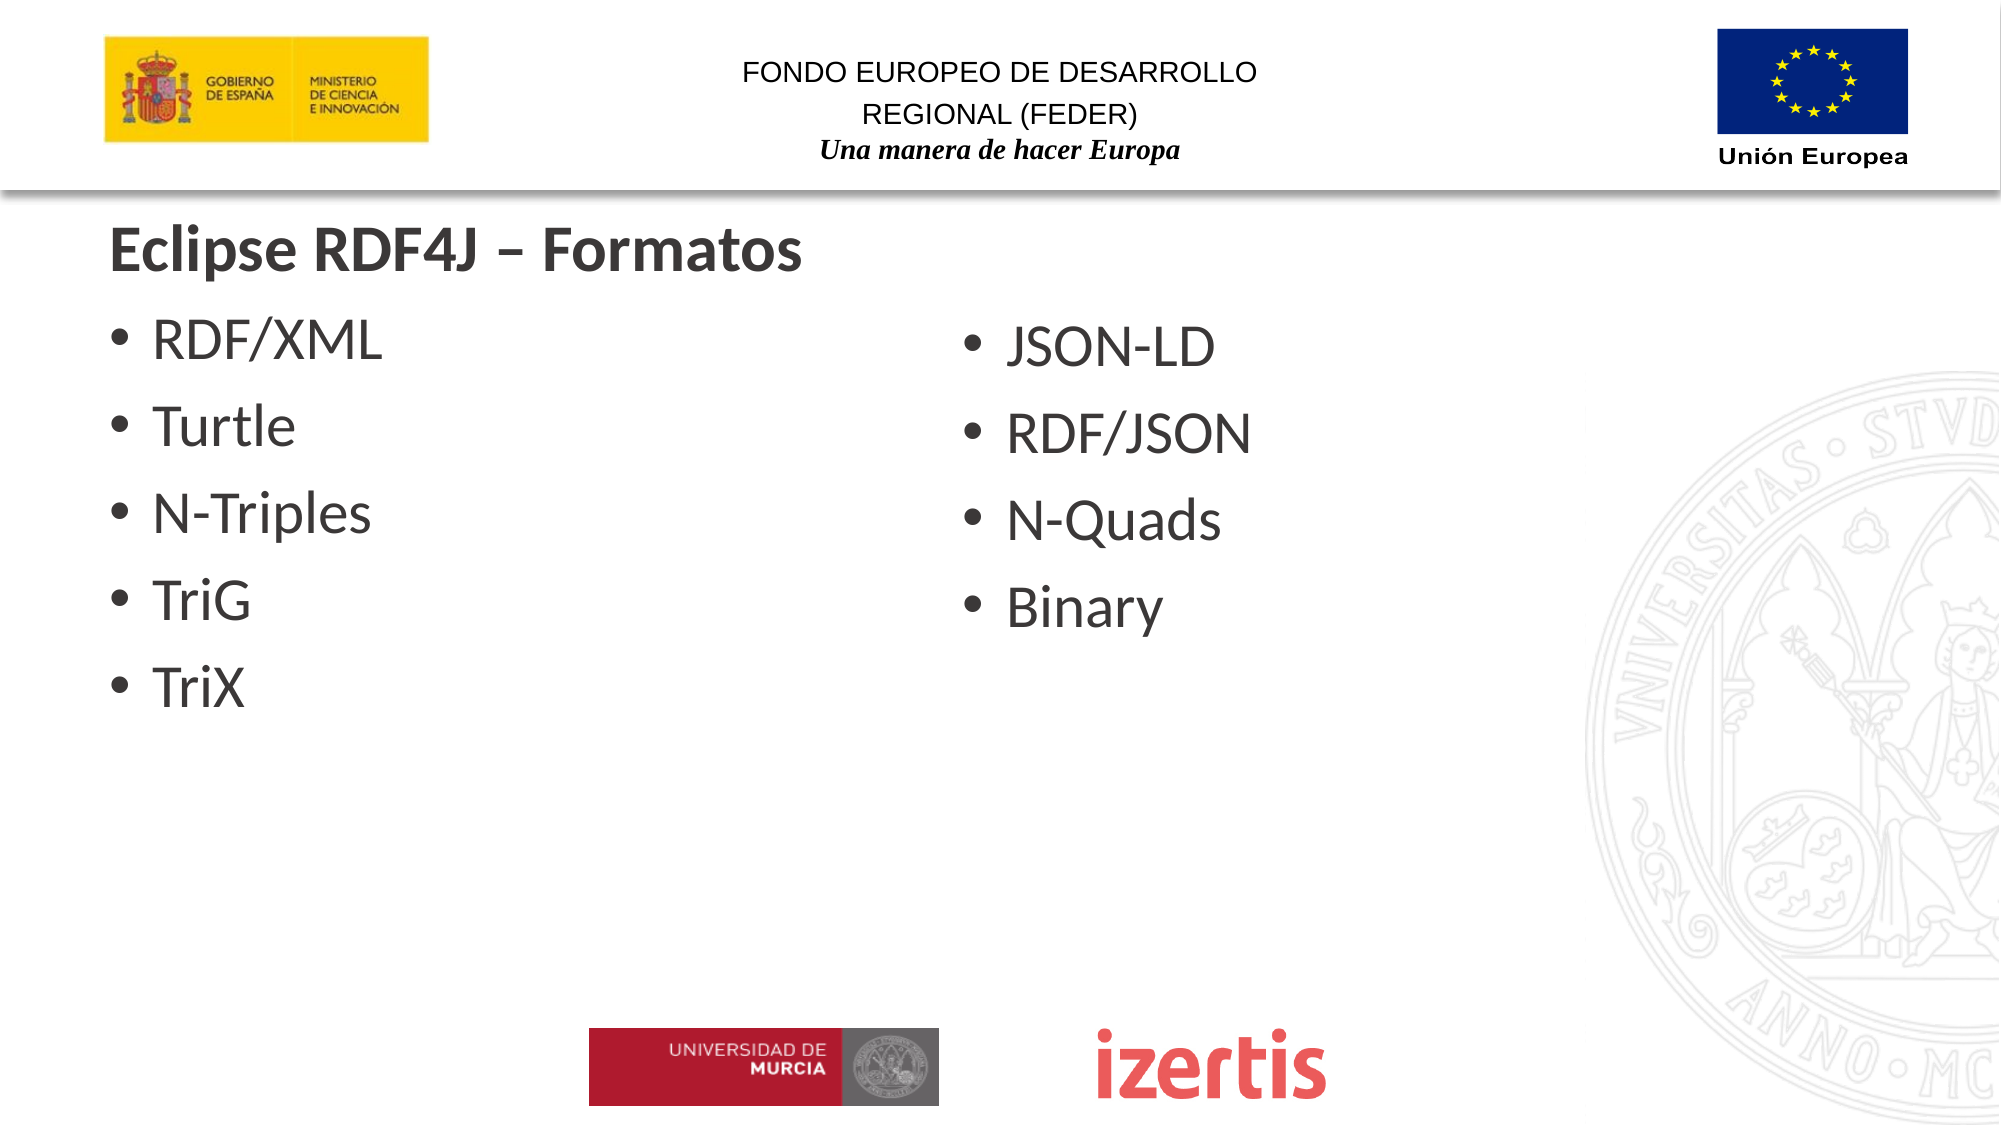

Eclipse RDF4J – Formatos
RDF/XML
Turtle
N-Triples
TriG
TriX

JSON-LD
RDF/JSON
N-Quads
Binary